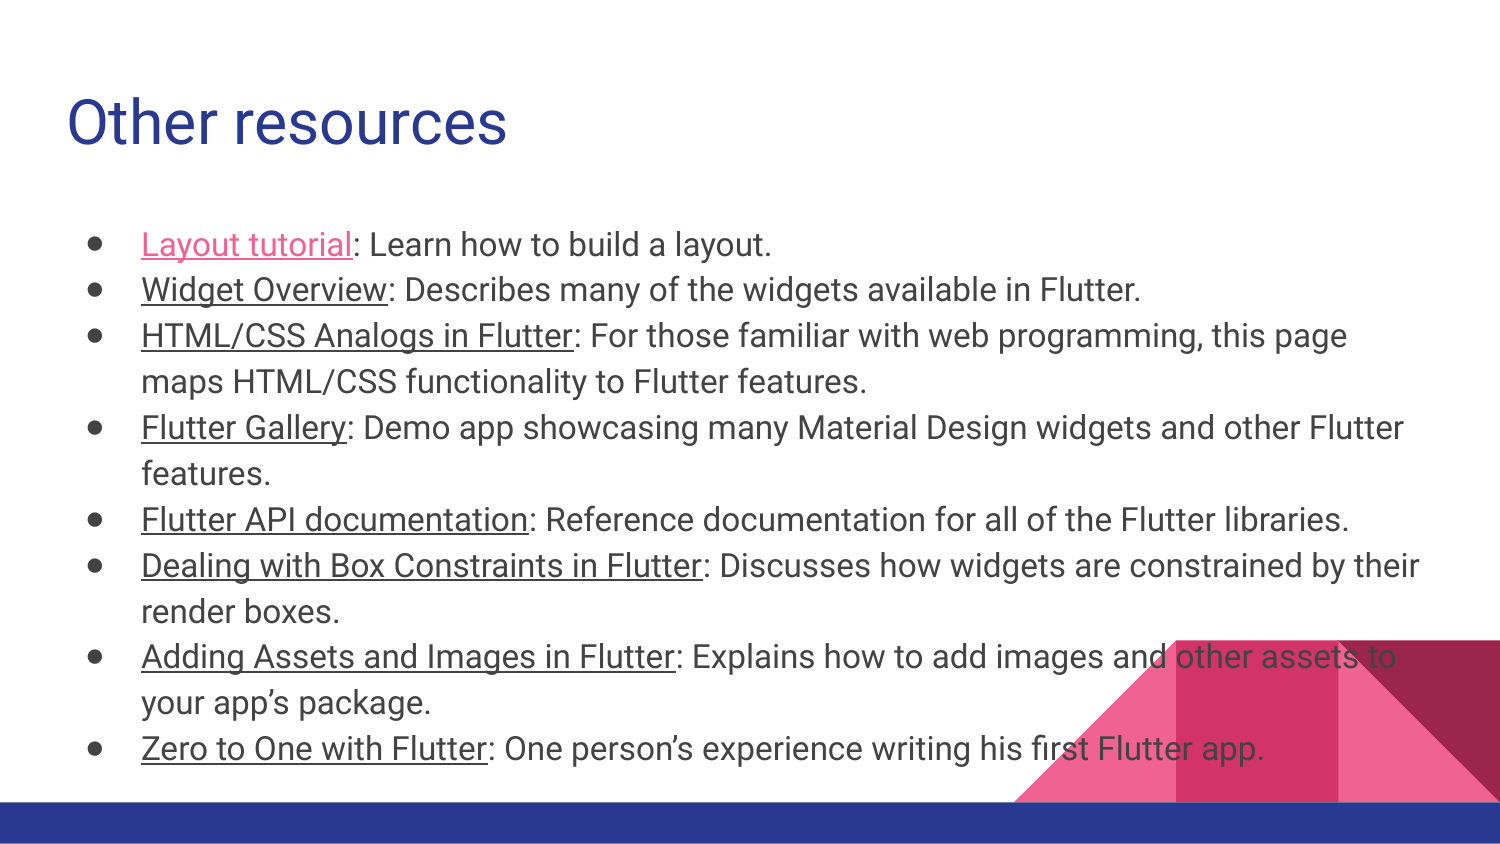

# Other resources
Layout tutorial: Learn how to build a layout.
Widget Overview: Describes many of the widgets available in Flutter.
HTML/CSS Analogs in Flutter: For those familiar with web programming, this page maps HTML/CSS functionality to Flutter features.
Flutter Gallery: Demo app showcasing many Material Design widgets and other Flutter features.
Flutter API documentation: Reference documentation for all of the Flutter libraries.
Dealing with Box Constraints in Flutter: Discusses how widgets are constrained by their render boxes.
Adding Assets and Images in Flutter: Explains how to add images and other assets to your app’s package.
Zero to One with Flutter: One person’s experience writing his first Flutter app.